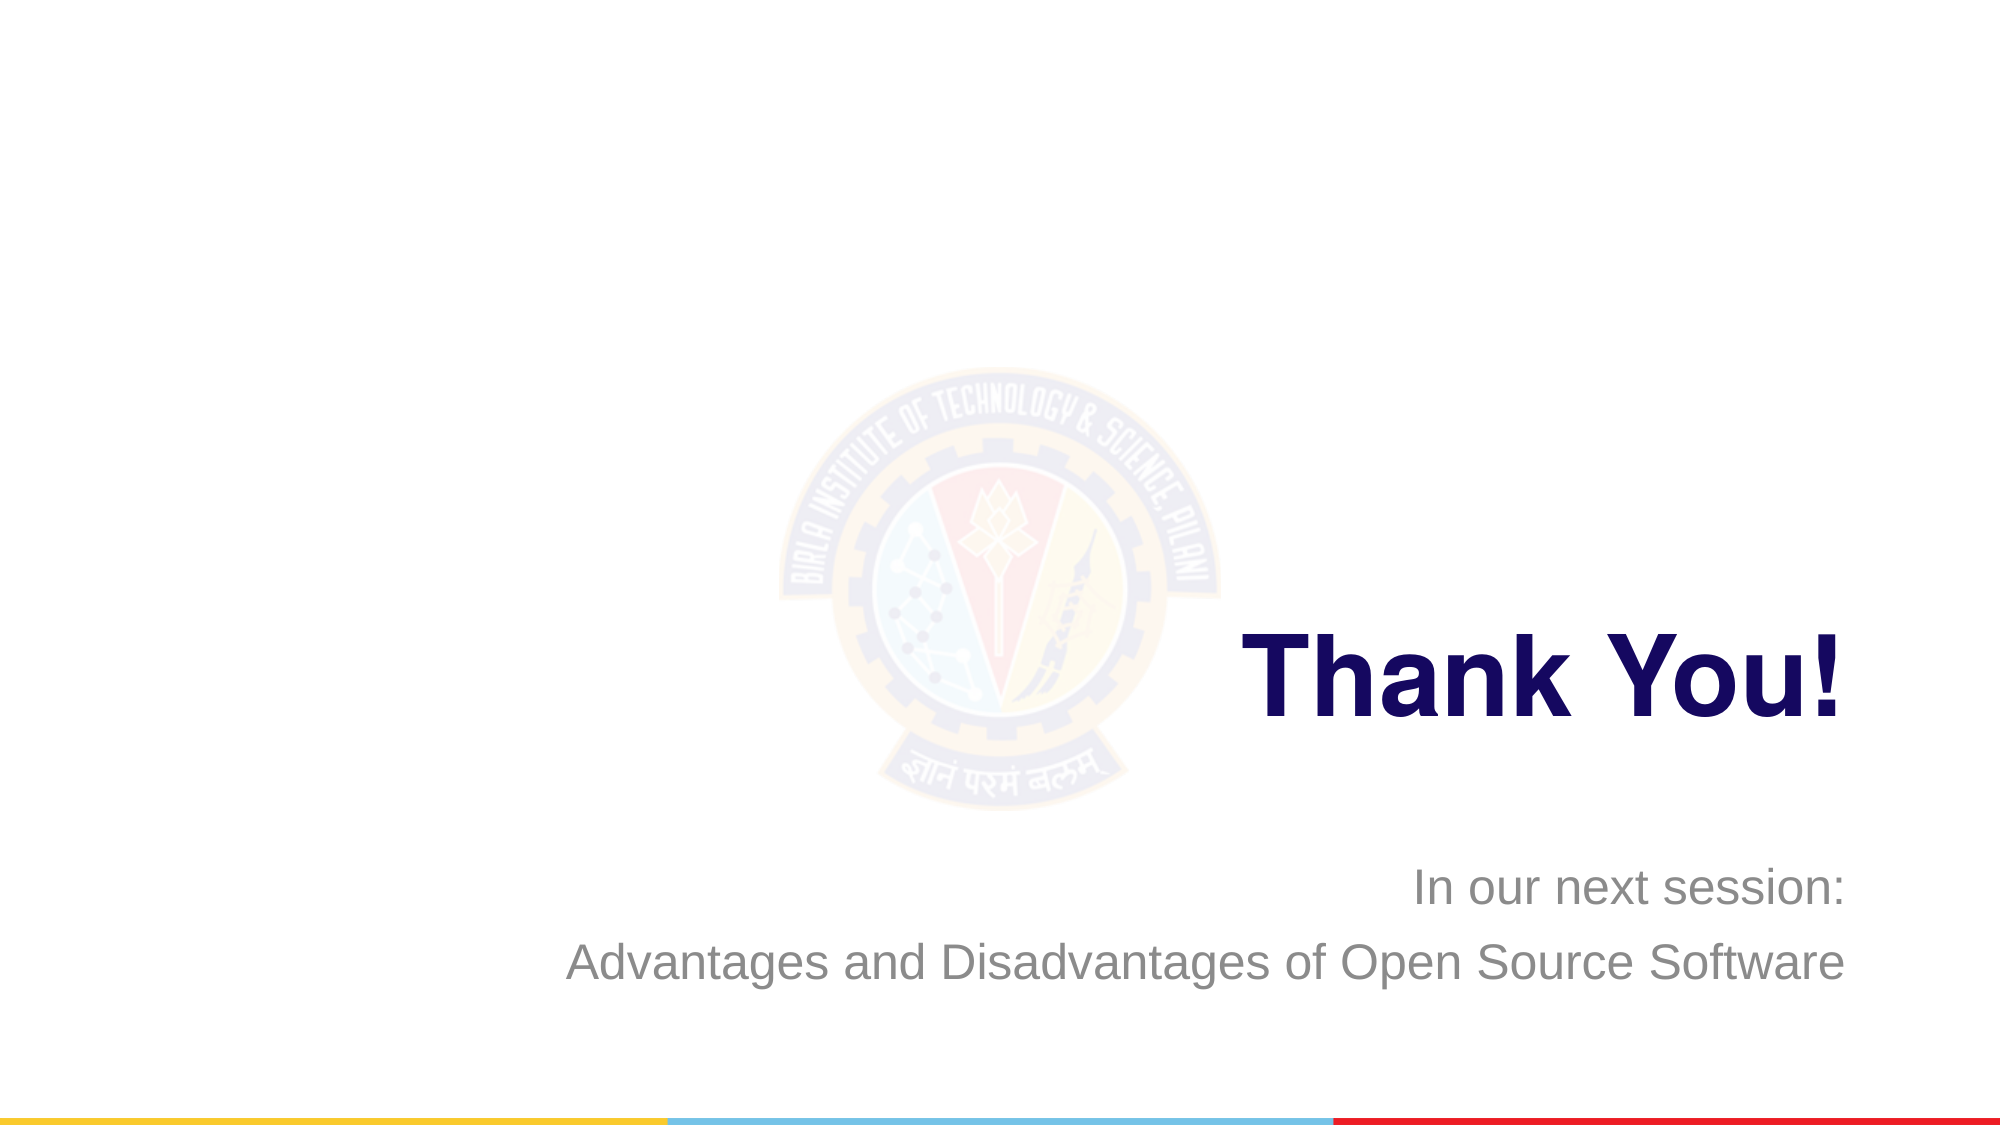

# Thank You!
In our next session:
Advantages and Disadvantages of Open Source Software